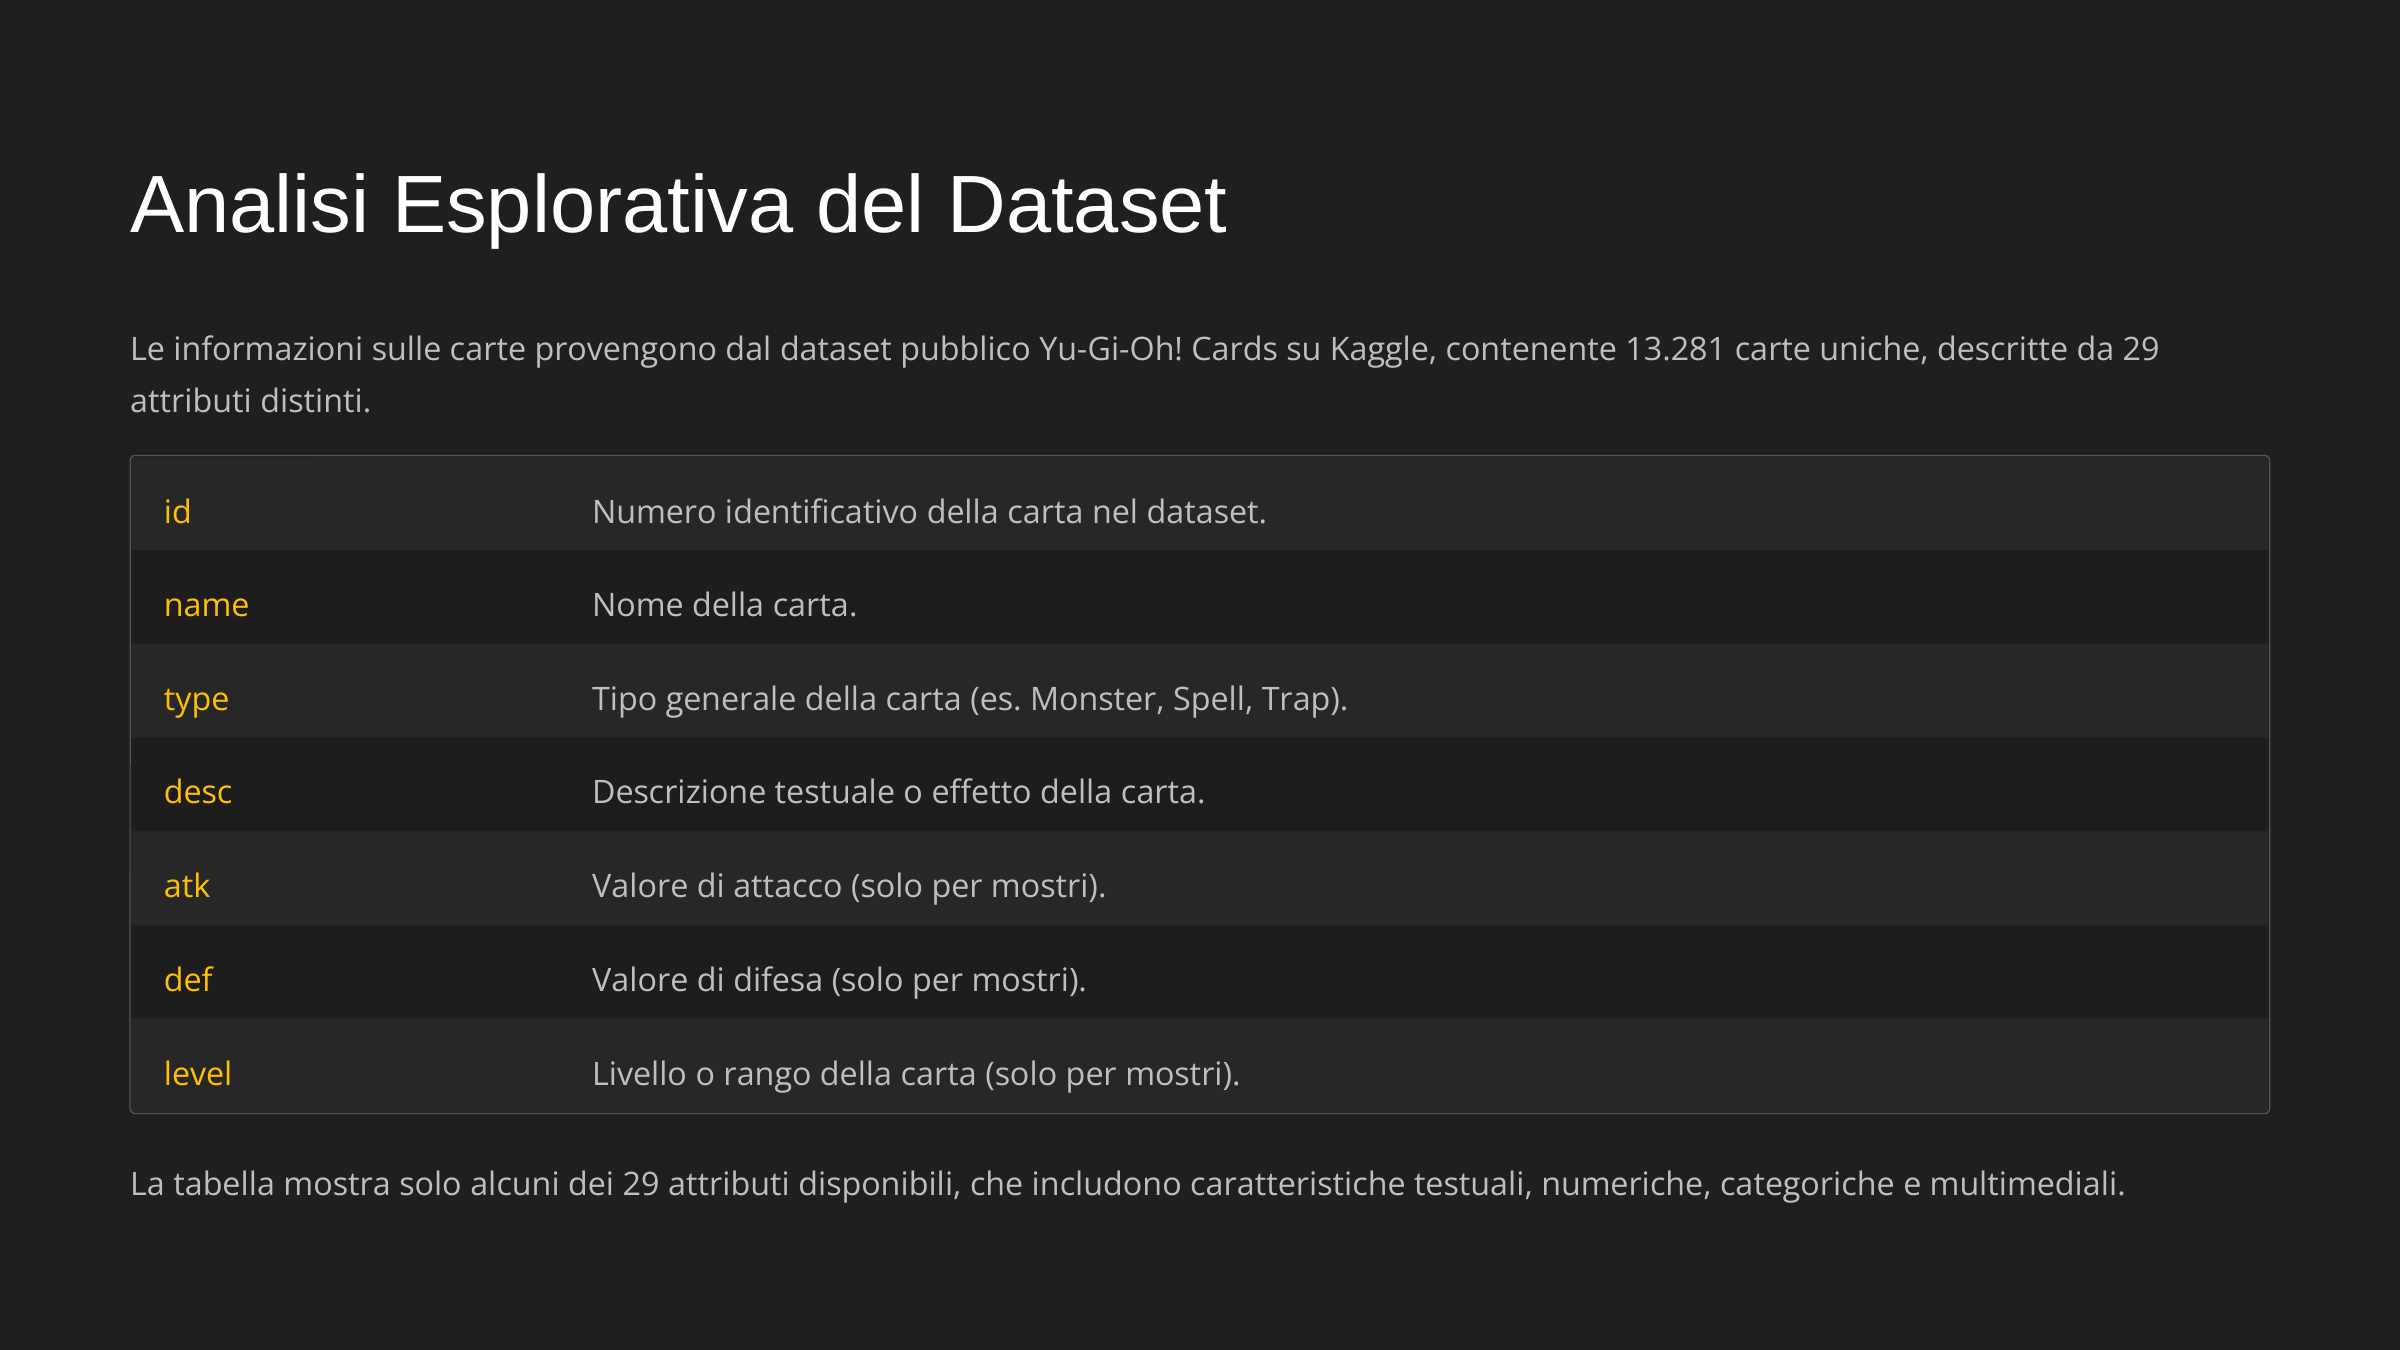

Analisi Esplorativa del Dataset
Le informazioni sulle carte provengono dal dataset pubblico Yu-Gi-Oh! Cards su Kaggle, contenente 13.281 carte uniche, descritte da 29 attributi distinti.

id
Numero identificativo della carta nel dataset.

name
Nome della carta.

type
Tipo generale della carta (es. Monster, Spell, Trap).

desc
Descrizione testuale o effetto della carta.

atk
Valore di attacco (solo per mostri).

def
Valore di difesa (solo per mostri).

level
Livello o rango della carta (solo per mostri).
La tabella mostra solo alcuni dei 29 attributi disponibili, che includono caratteristiche testuali, numeriche, categoriche e multimediali.